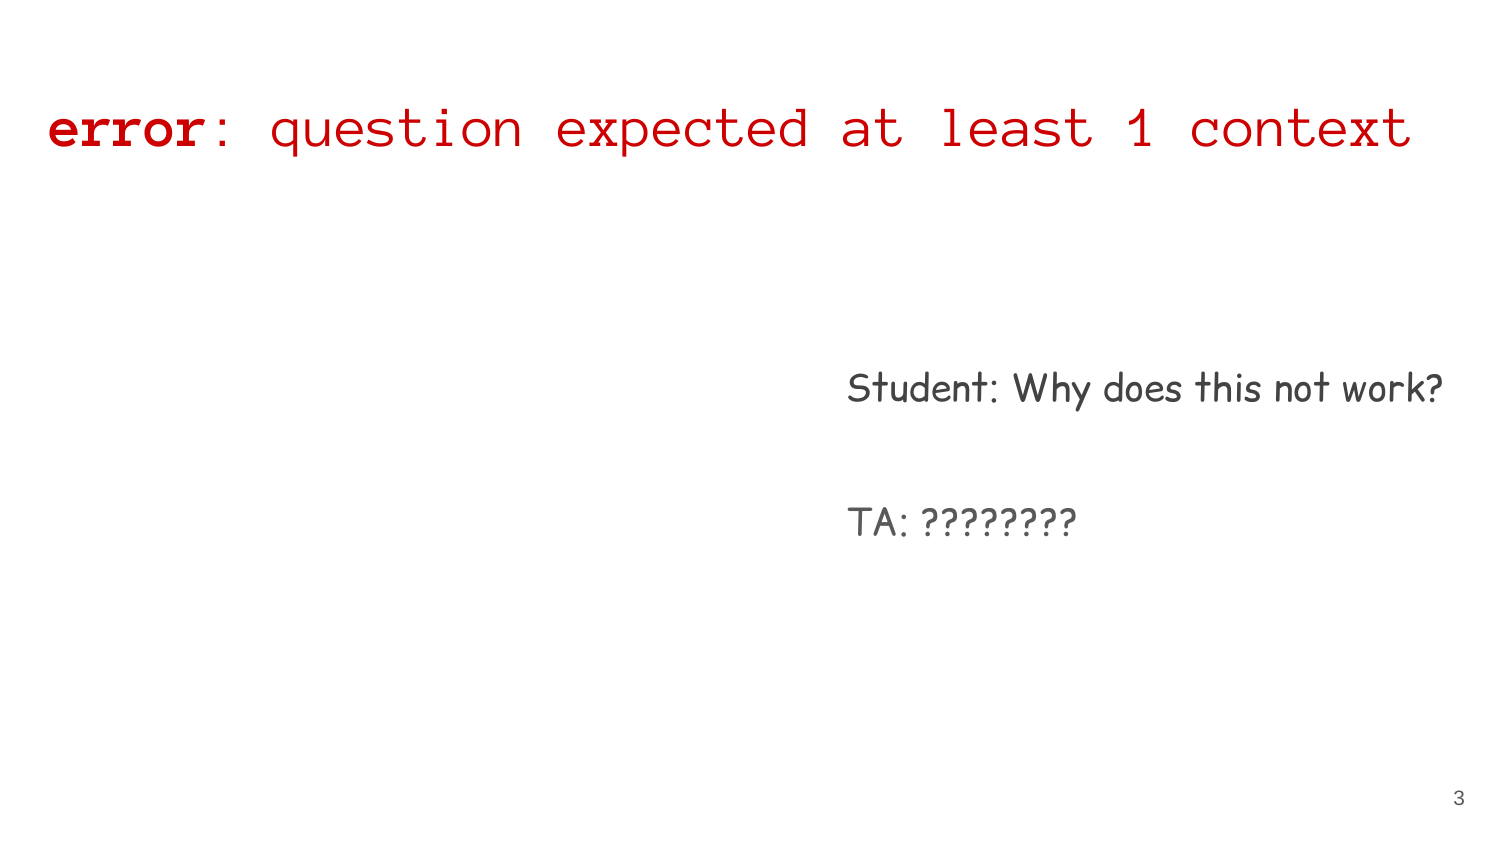

# error: question expected at least 1 context

Student: Why does this not work?
TA: ????????
3